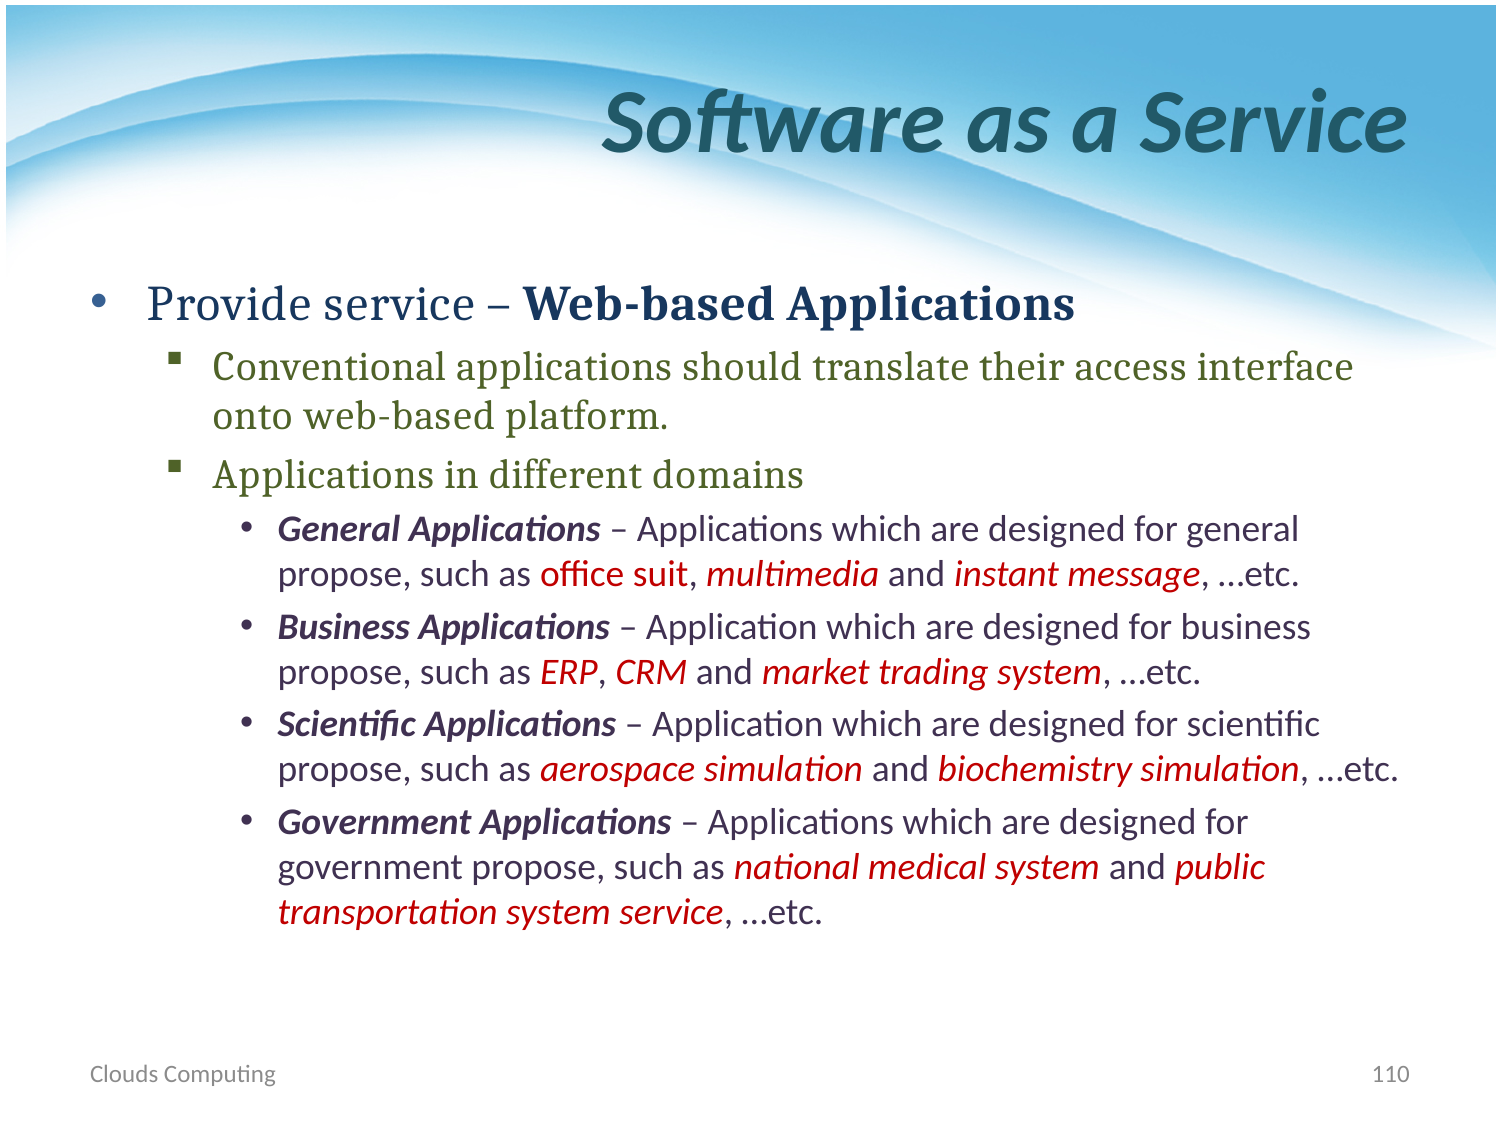

# Software as a Service
Provide service – Web-based Applications
Conventional applications should translate their access interface onto web-based platform.
Applications in different domains
General Applications – Applications which are designed for general propose, such as office suit, multimedia and instant message, …etc.
Business Applications – Application which are designed for business propose, such as ERP, CRM and market trading system, …etc.
Scientific Applications – Application which are designed for scientific propose, such as aerospace simulation and biochemistry simulation, …etc.
Government Applications – Applications which are designed for government propose, such as national medical system and public transportation system service, …etc.
Clouds Computing
110